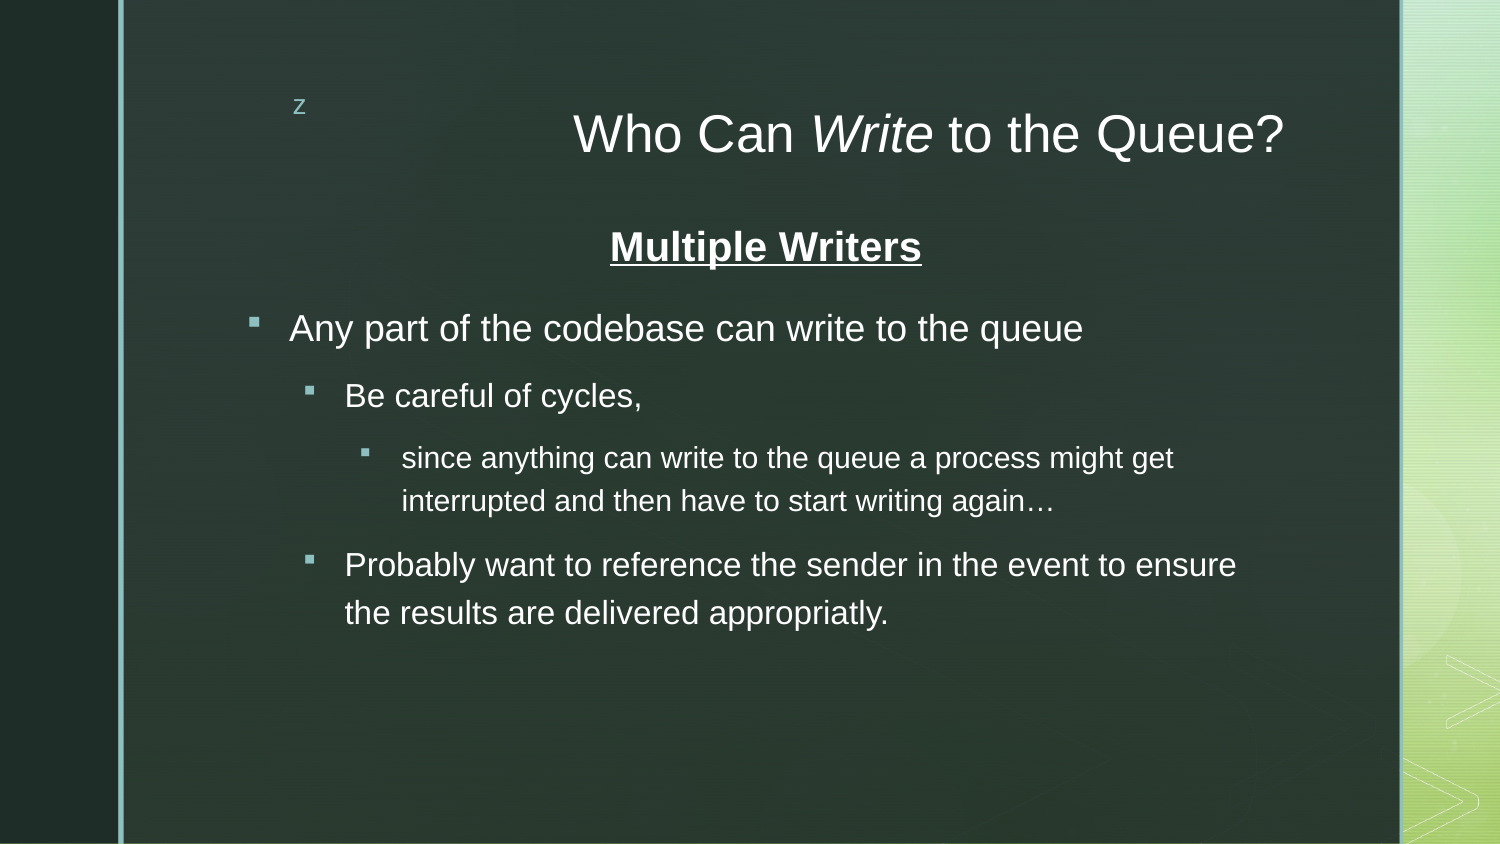

# Who Can Write to the Queue?
Multiple Writers
Any part of the codebase can write to the queue
Be careful of cycles,
since anything can write to the queue a process might get interrupted and then have to start writing again…
Probably want to reference the sender in the event to ensure the results are delivered appropriatly.